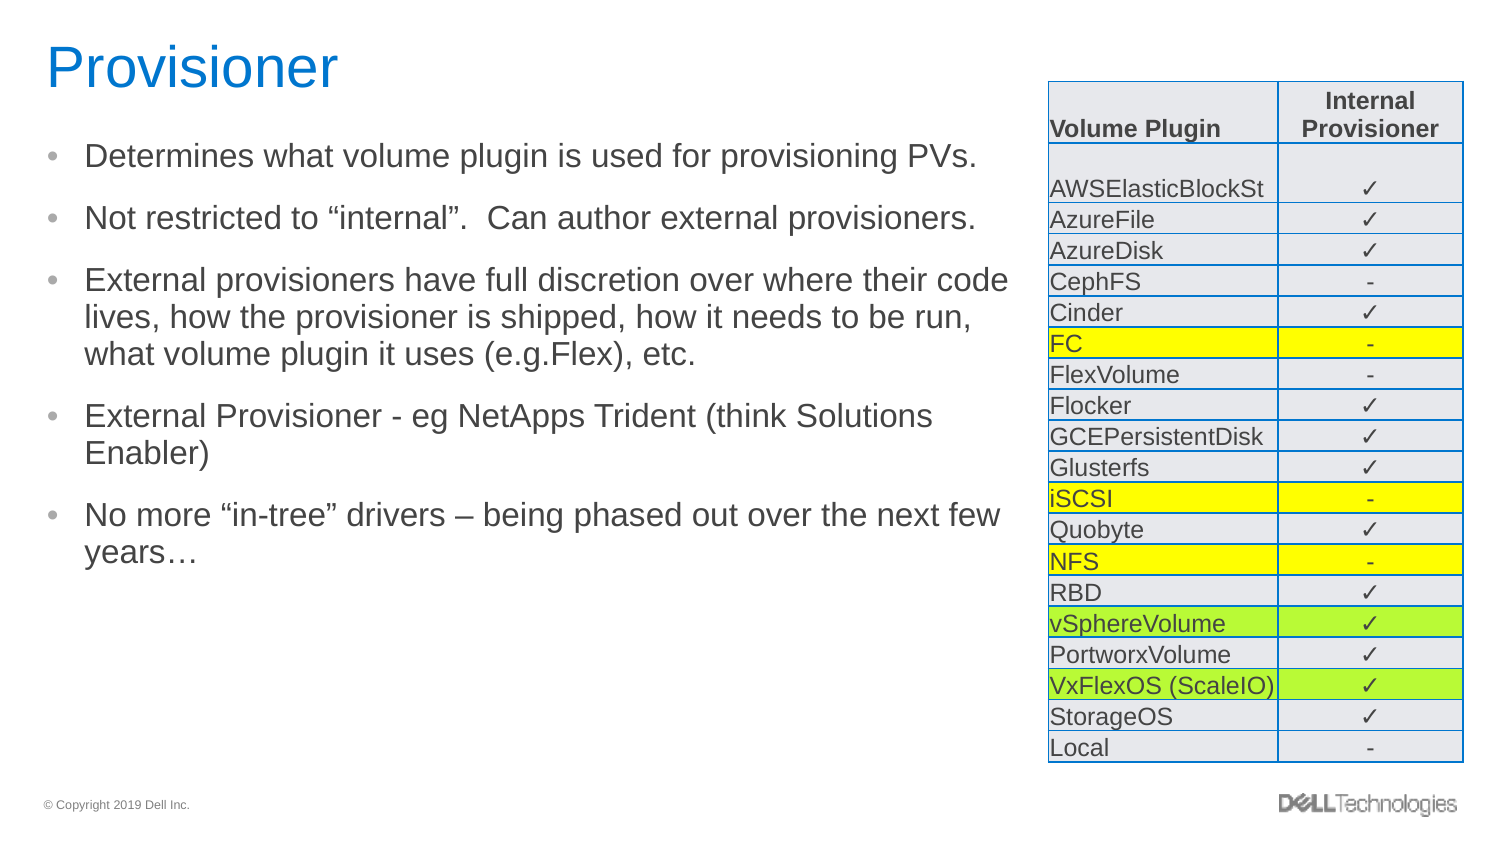

# Provisioner
| Volume Plugin | Internal Provisioner |
| --- | --- |
| AWSElasticBlockSt | ✓ |
| AzureFile | ✓ |
| AzureDisk | ✓ |
| CephFS | - |
| Cinder | ✓ |
| FC | - |
| FlexVolume | - |
| Flocker | ✓ |
| GCEPersistentDisk | ✓ |
| Glusterfs | ✓ |
| iSCSI | - |
| Quobyte | ✓ |
| NFS | - |
| RBD | ✓ |
| vSphereVolume | ✓ |
| PortworxVolume | ✓ |
| VxFlexOS (ScaleIO) | ✓ |
| StorageOS | ✓ |
| Local | - |
Determines what volume plugin is used for provisioning PVs.
Not restricted to “internal”.  Can author external provisioners.
External provisioners have full discretion over where their code lives, how the provisioner is shipped, how it needs to be run, what volume plugin it uses (e.g.Flex), etc.
External Provisioner - eg NetApps Trident (think Solutions Enabler)
No more “in-tree” drivers – being phased out over the next few years…